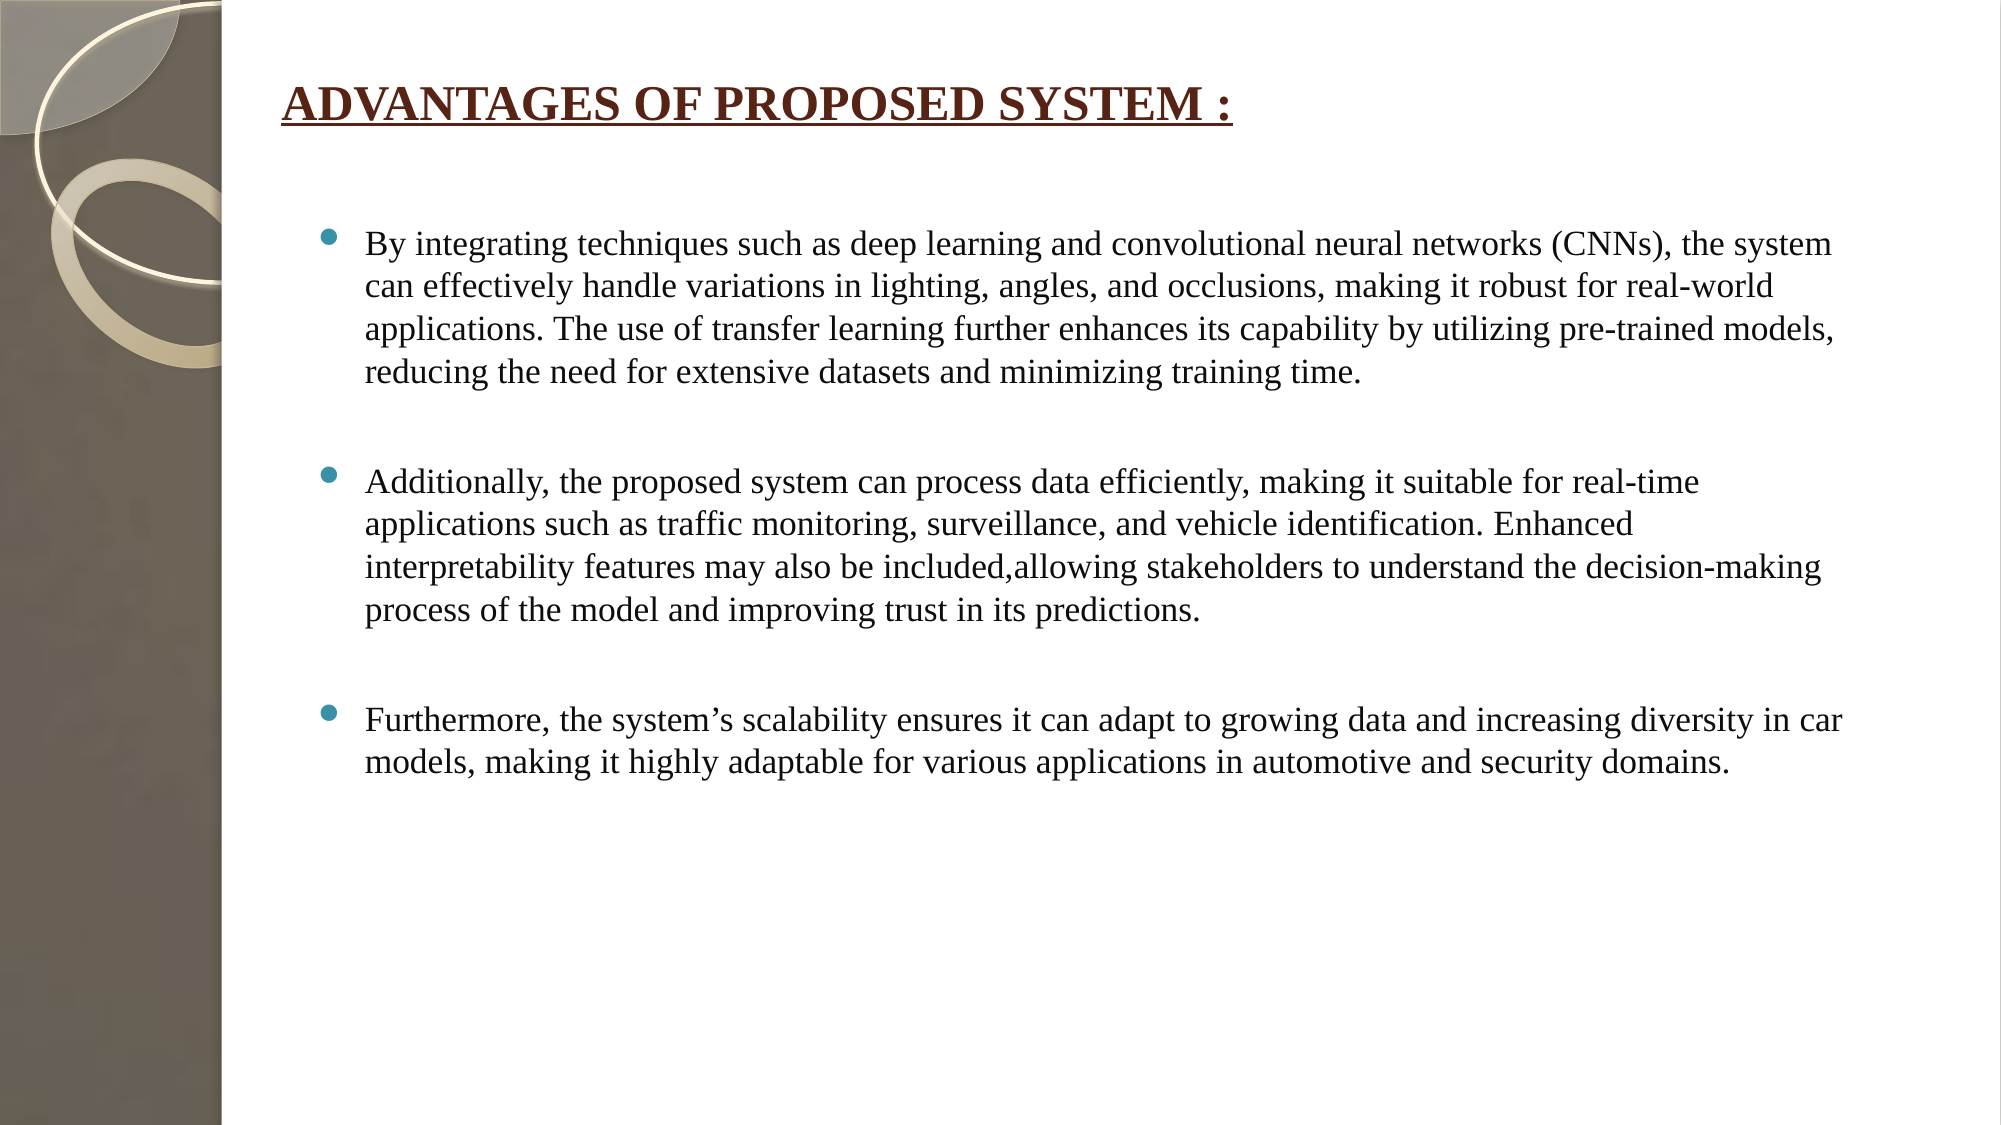

# ADVANTAGES OF PROPOSED SYSTEM :

By integrating techniques such as deep learning and convolutional neural networks (CNNs), the system can effectively handle variations in lighting, angles, and occlusions, making it robust for real-world applications. The use of transfer learning further enhances its capability by utilizing pre-trained models, reducing the need for extensive datasets and minimizing training time.

Additionally, the proposed system can process data efficiently, making it suitable for real-time applications such as traffic monitoring, surveillance, and vehicle identification. Enhanced interpretability features may also be included,allowing stakeholders to understand the decision-making process of the model and improving trust in its predictions.

Furthermore, the system’s scalability ensures it can adapt to growing data and increasing diversity in car models, making it highly adaptable for various applications in automotive and security domains.